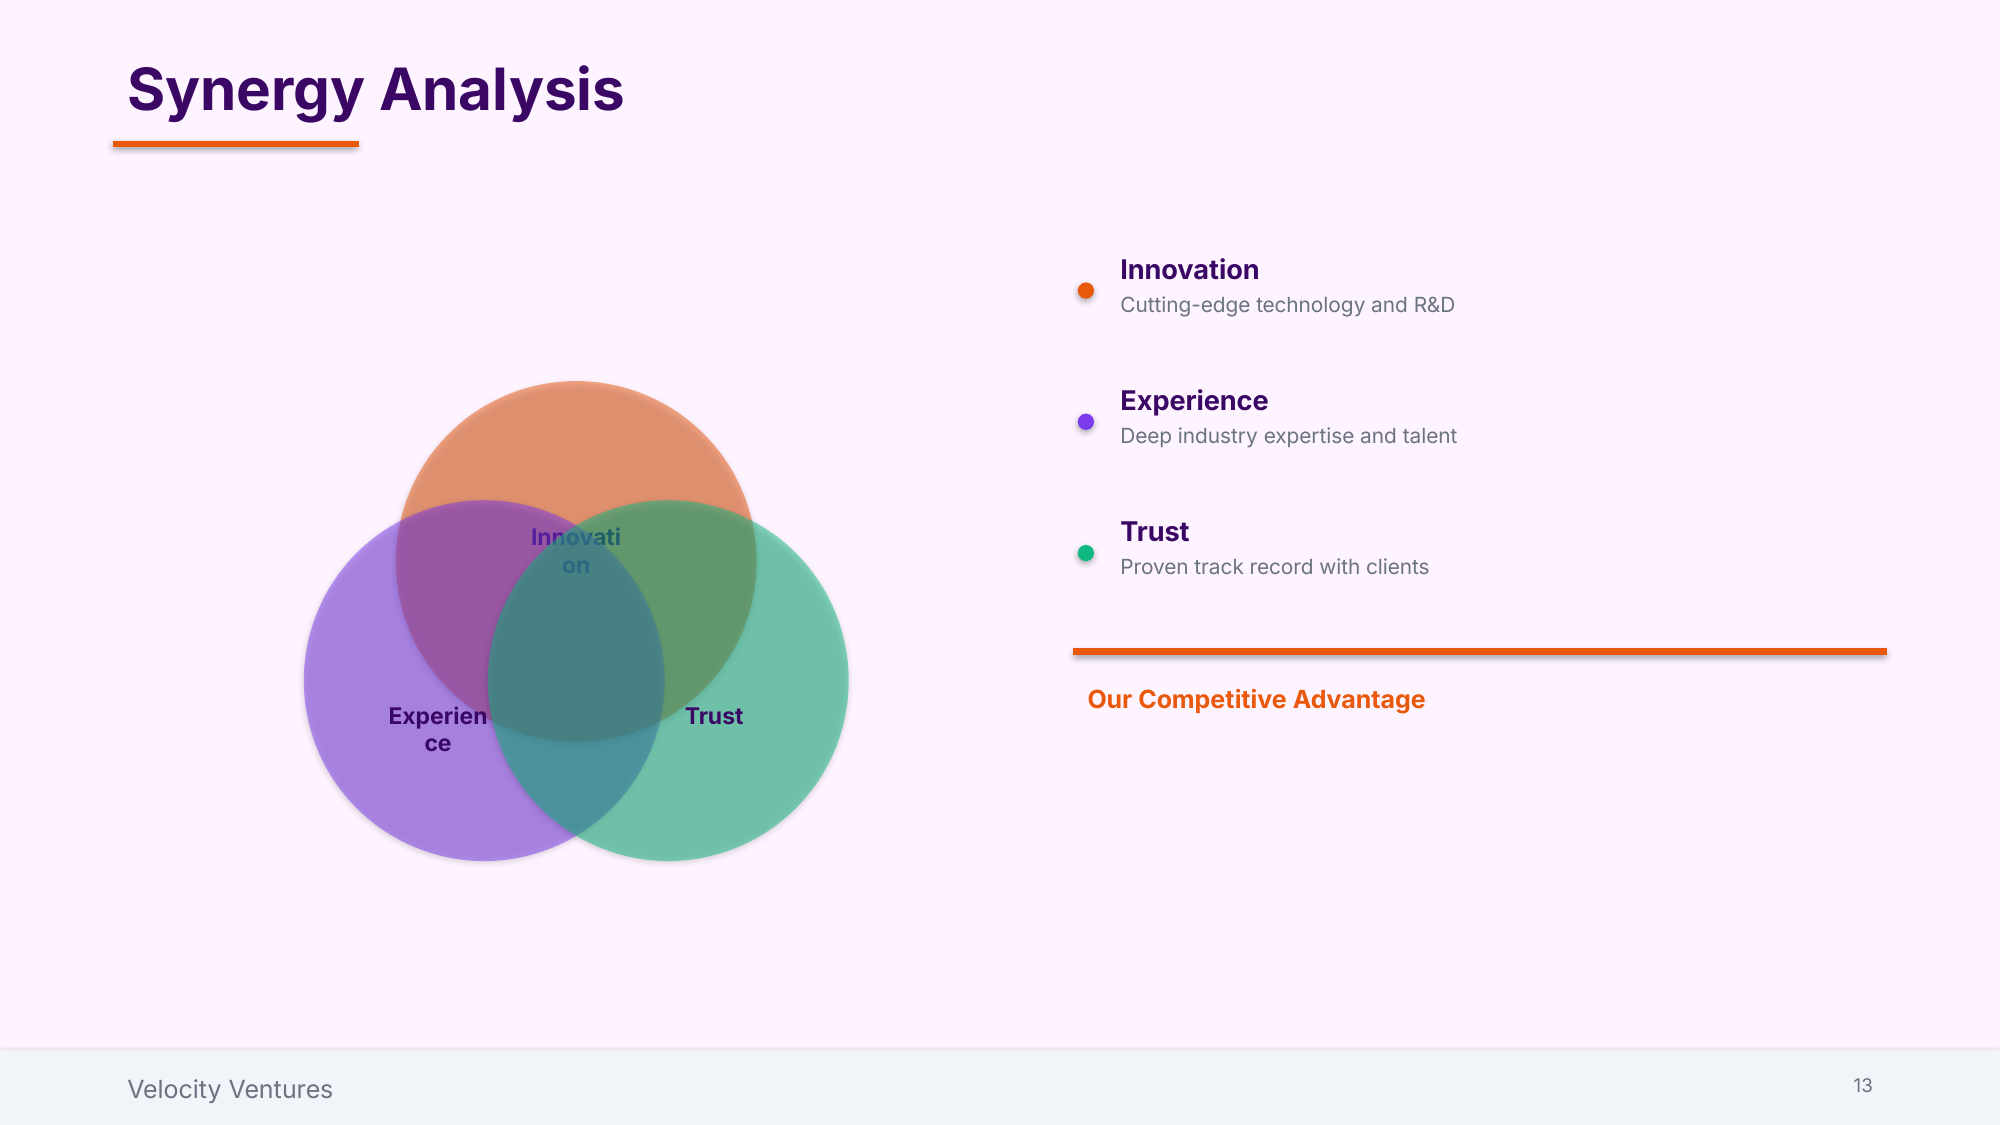

Synergy Analysis
Innovation

Cutting-edge technology and R&D
Experience

Deep industry expertise and talent

Trust
Innovation

Proven track record with clients
Our Competitive Advantage
Experience
Trust

Velocity Ventures
13